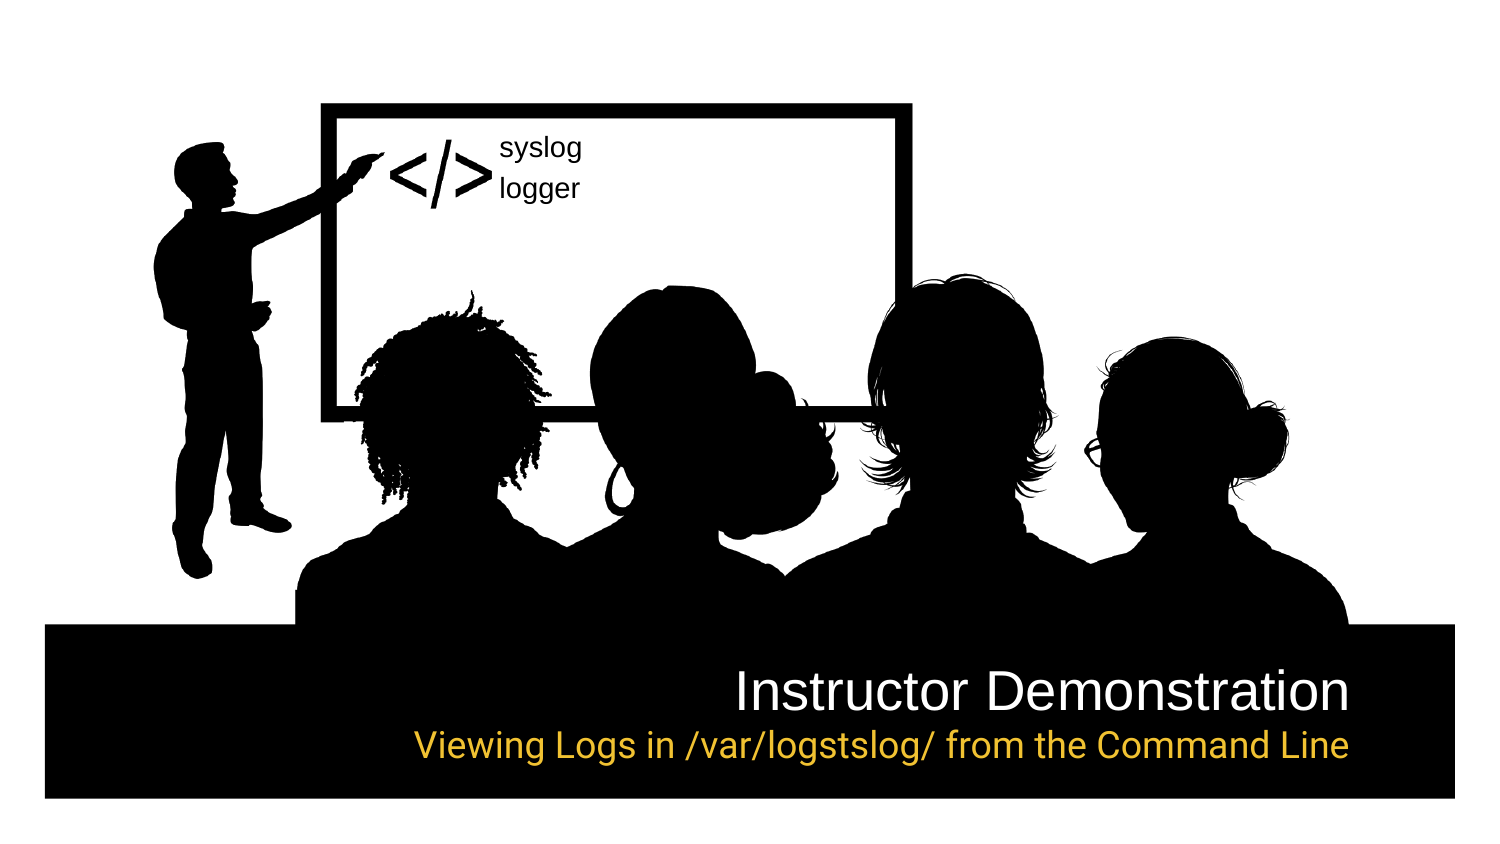

syslog
logger
# Viewing Logs in /var/logstslog/ from the Command Line